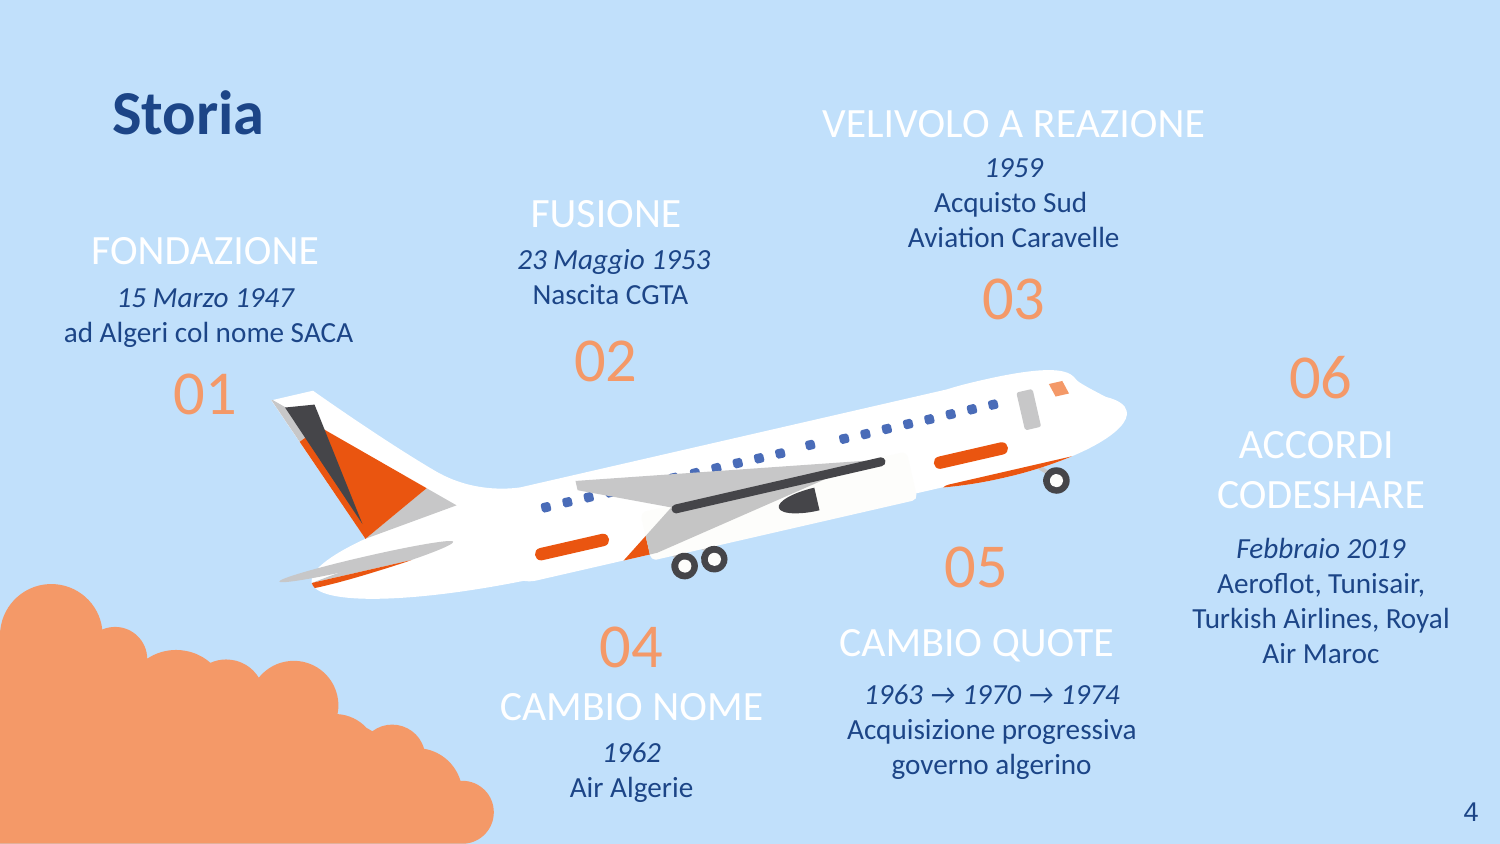

VELIVOLO A REAZIONE
Storia
1959
Acquisto Sud
Aviation Caravelle
FUSIONE
# FONDAZIONE
23 Maggio 1953
Nascita CGTA
03
15 Marzo 1947
 ad Algeri col nome SACA
02
06
01

ACCORDI
CODESHARE
05
Febbraio 2019
Aeroflot, Tunisair, Turkish Airlines, Royal Air Maroc
CAMBIO QUOTE

04
CAMBIO NOME
1963 → 1970 → 1974
Acquisizione progressiva governo algerino
1962
Air Algerie

4